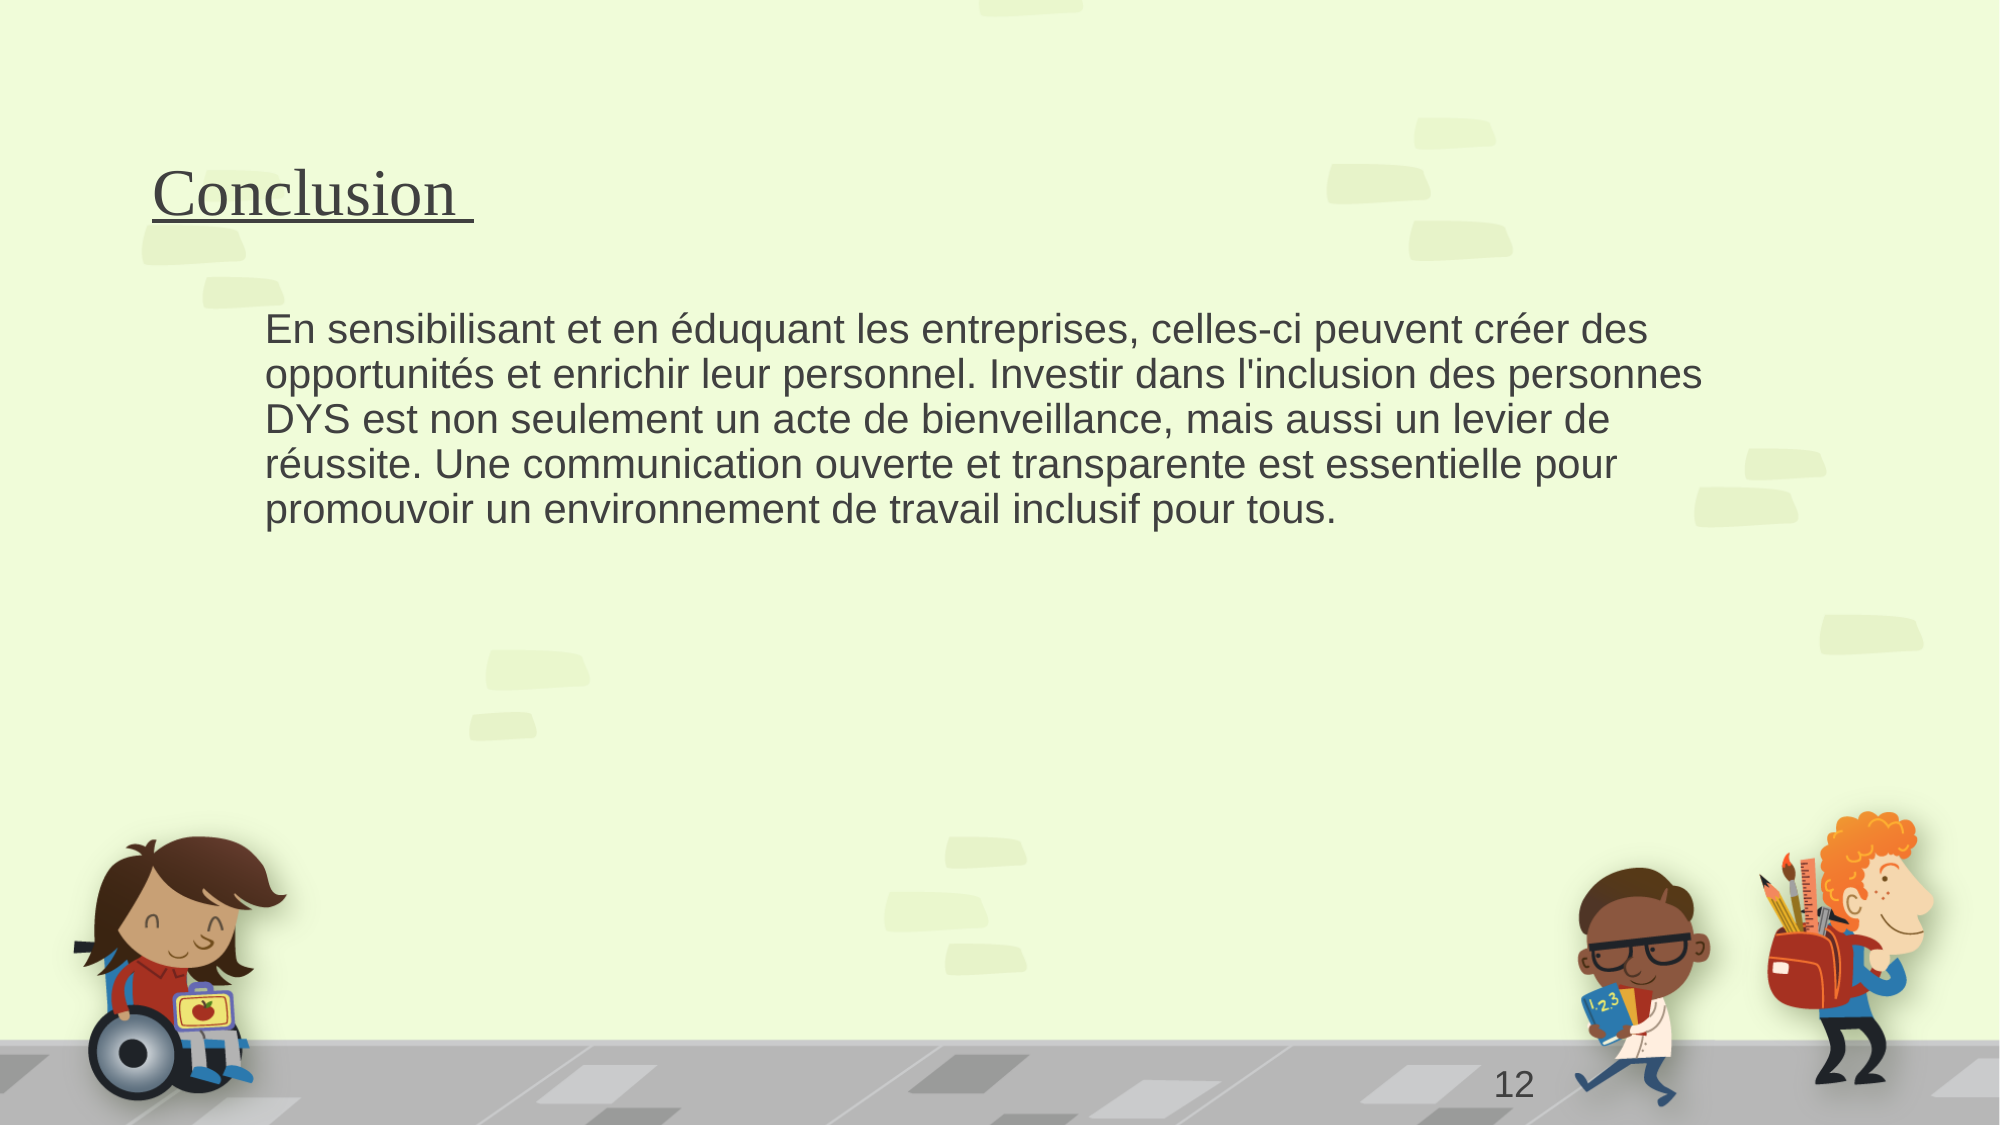

# Conclusion
En sensibilisant et en éduquant les entreprises, celles-ci peuvent créer des opportunités et enrichir leur personnel. Investir dans l'inclusion des personnes DYS est non seulement un acte de bienveillance, mais aussi un levier de réussite. Une communication ouverte et transparente est essentielle pour promouvoir un environnement de travail inclusif pour tous.
12